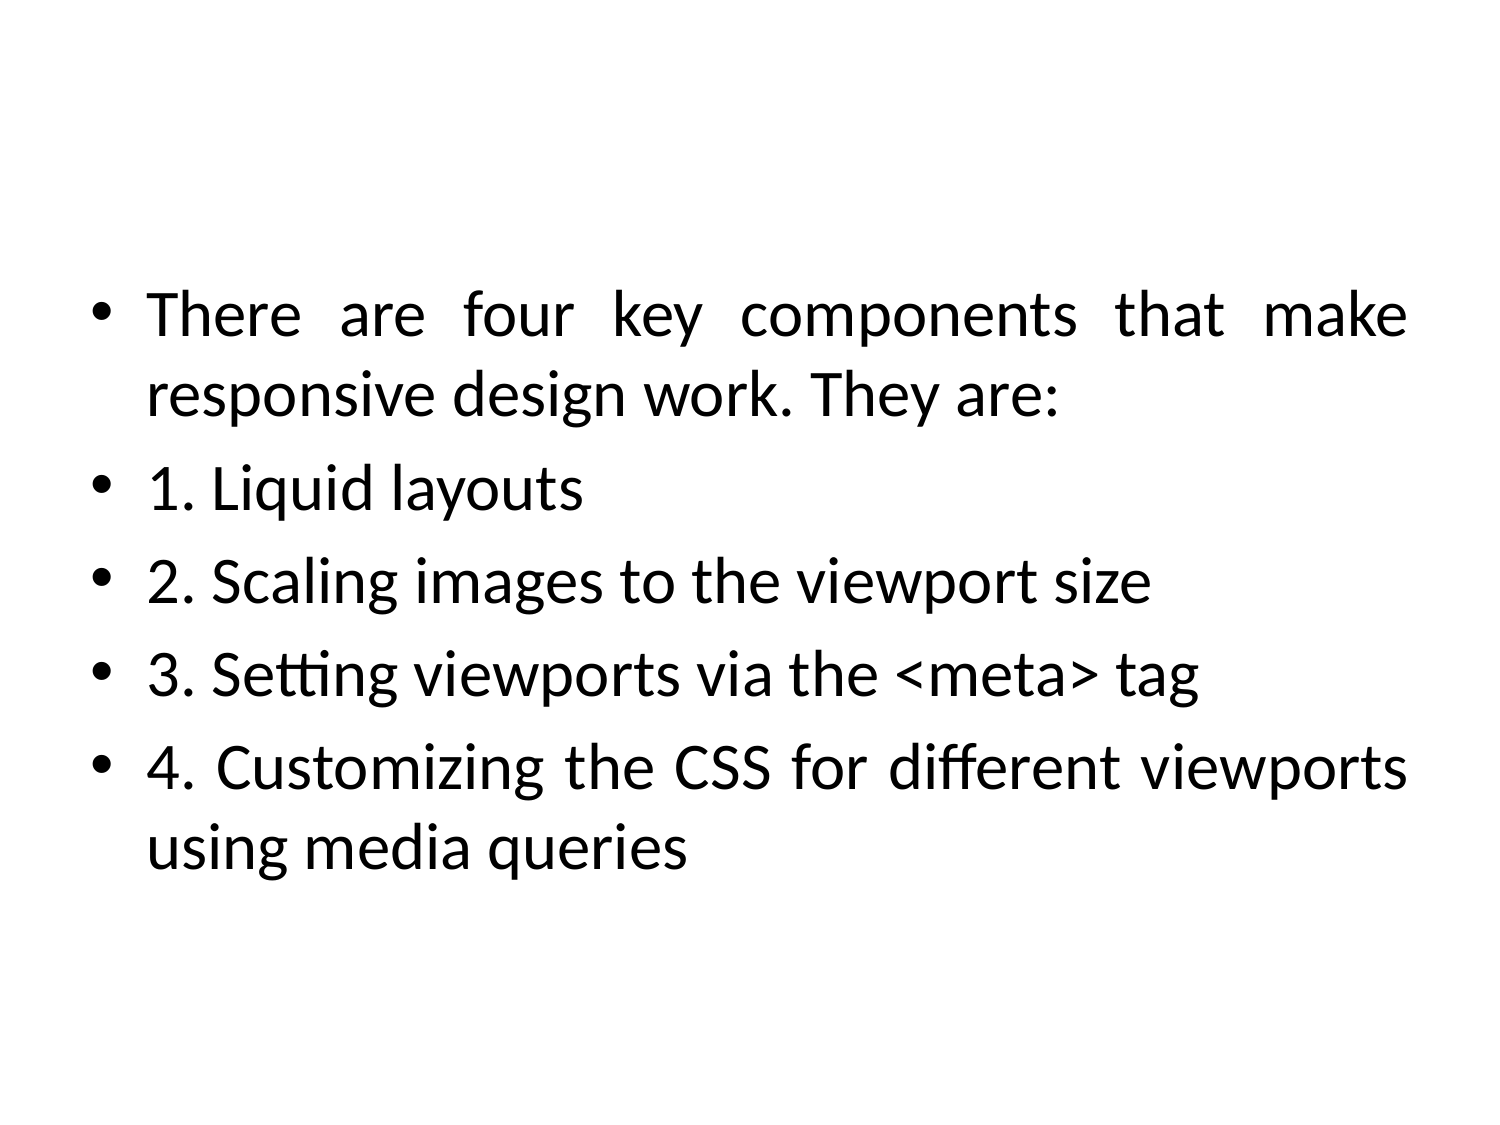

#
There are four key components that make responsive design work. They are:
1. Liquid layouts
2. Scaling images to the viewport size
3. Setting viewports via the <meta> tag
4. Customizing the CSS for different viewports using media queries